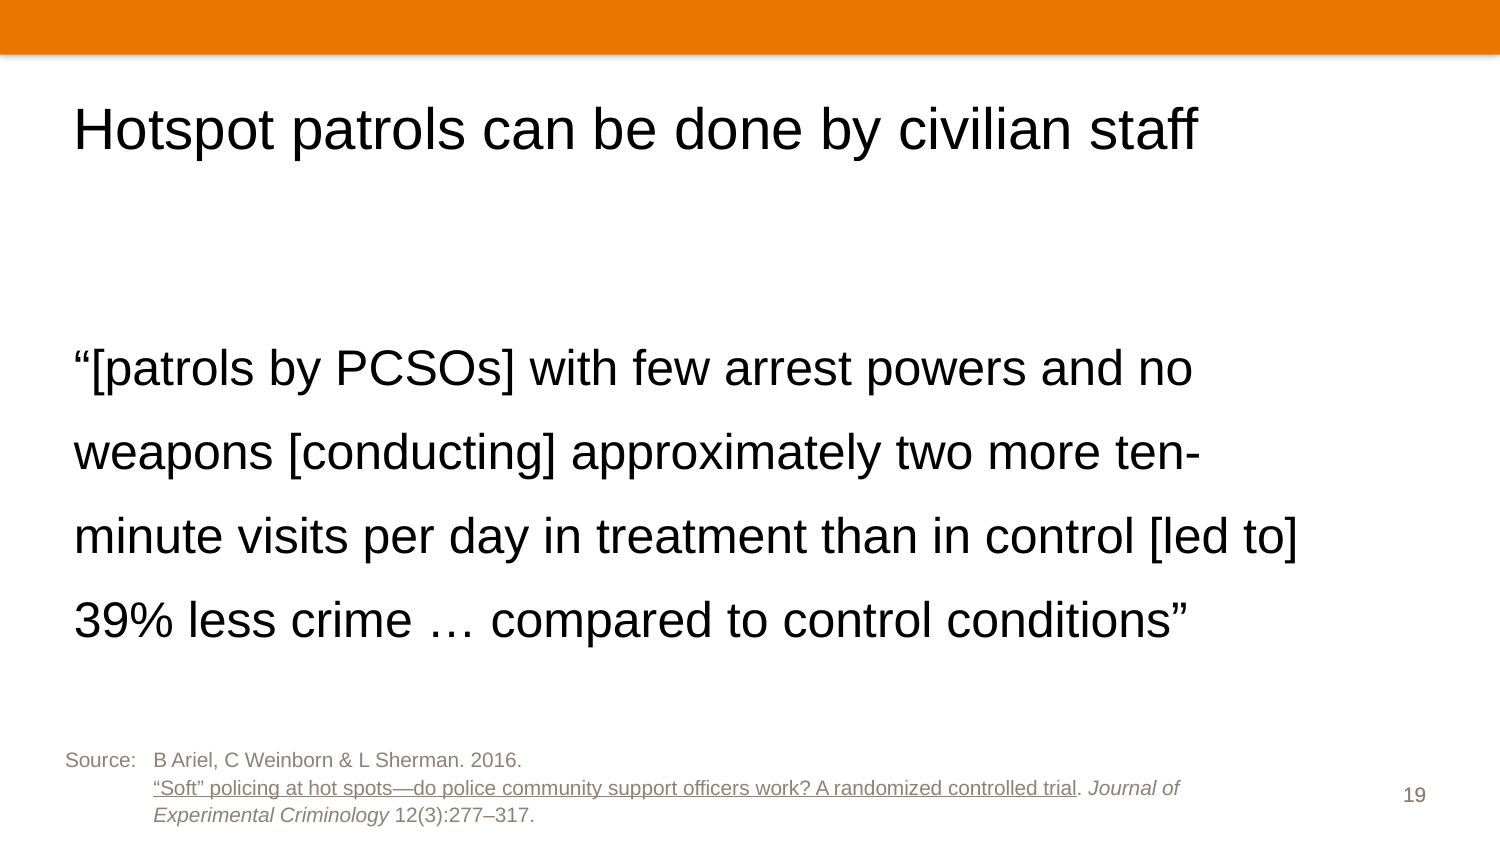

# Hotspot patrols can be done by civilian staff
“[patrols by PCSOs] with few arrest powers and no weapons [conducting] approximately two more ten-minute visits per day in treatment than in control [led to] 39% less crime … compared to control conditions”
Source:	B Ariel, C Weinborn & L Sherman. 2016. “Soft” policing at hot spots—do police community support officers work? A randomized controlled trial. Journal of Experimental Criminology 12(3):277–317.